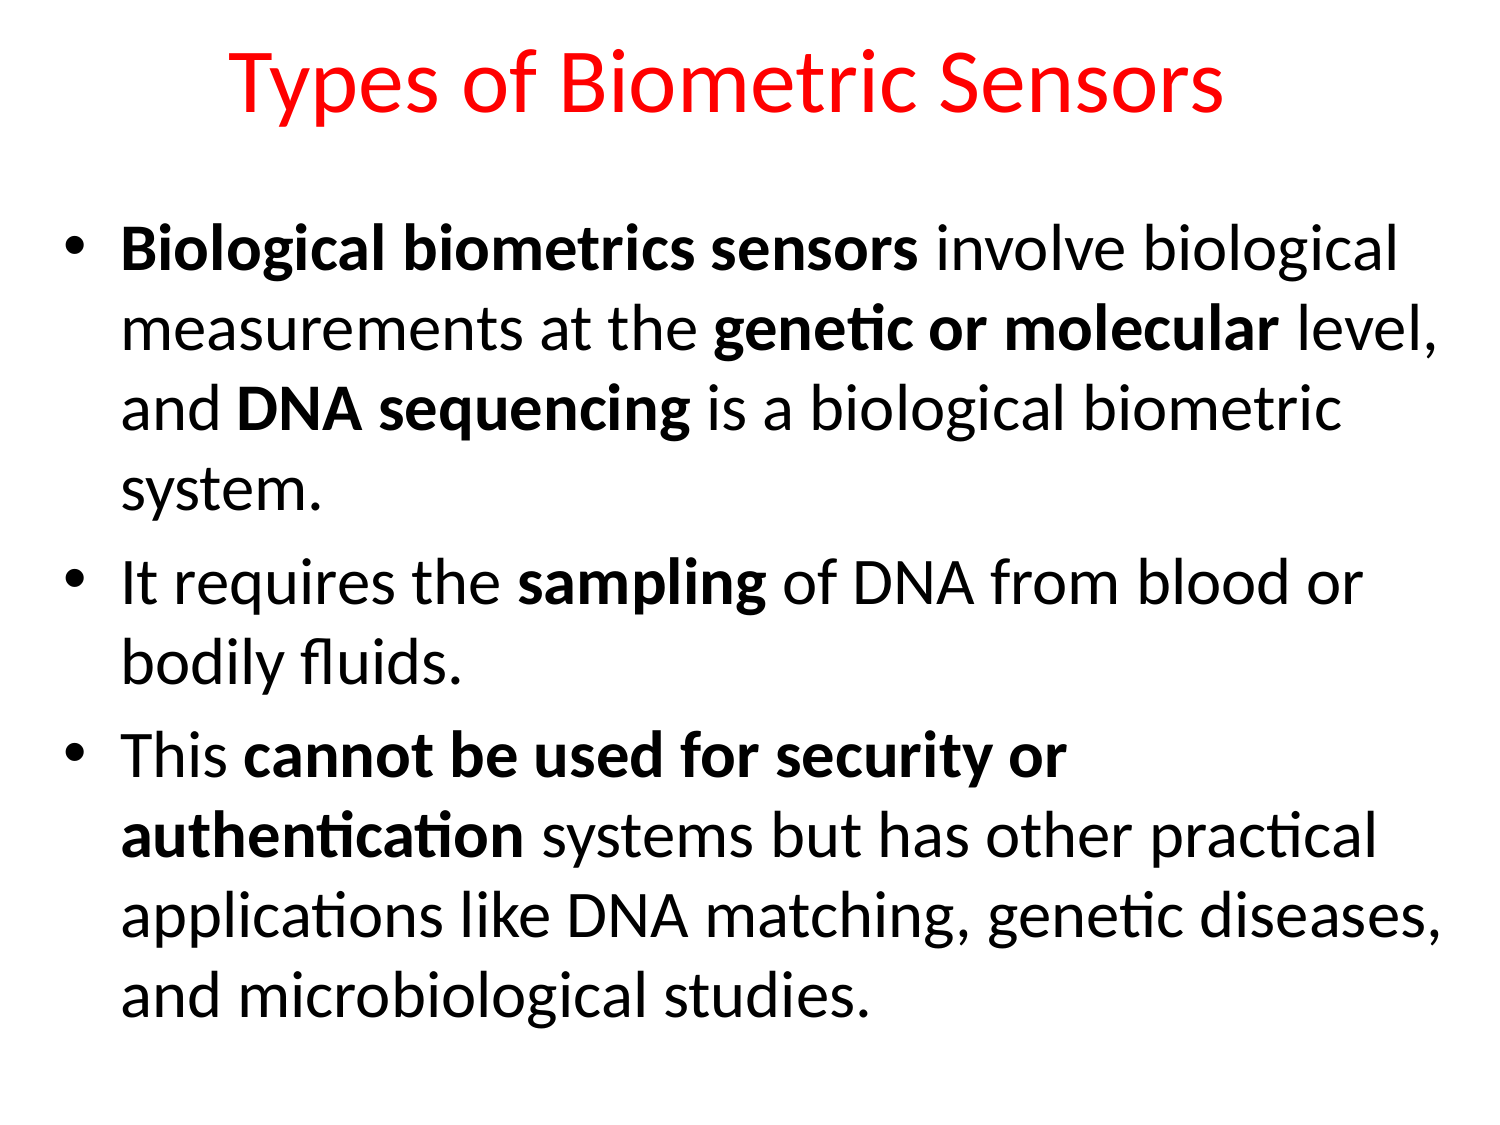

# Types of Biometric Sensors
Biological biometrics sensors involve biological measurements at the genetic or molecular level, and DNA sequencing is a biological biometric system.
It requires the sampling of DNA from blood or bodily fluids.
This cannot be used for security or authentication systems but has other practical applications like DNA matching, genetic diseases, and microbiological studies.